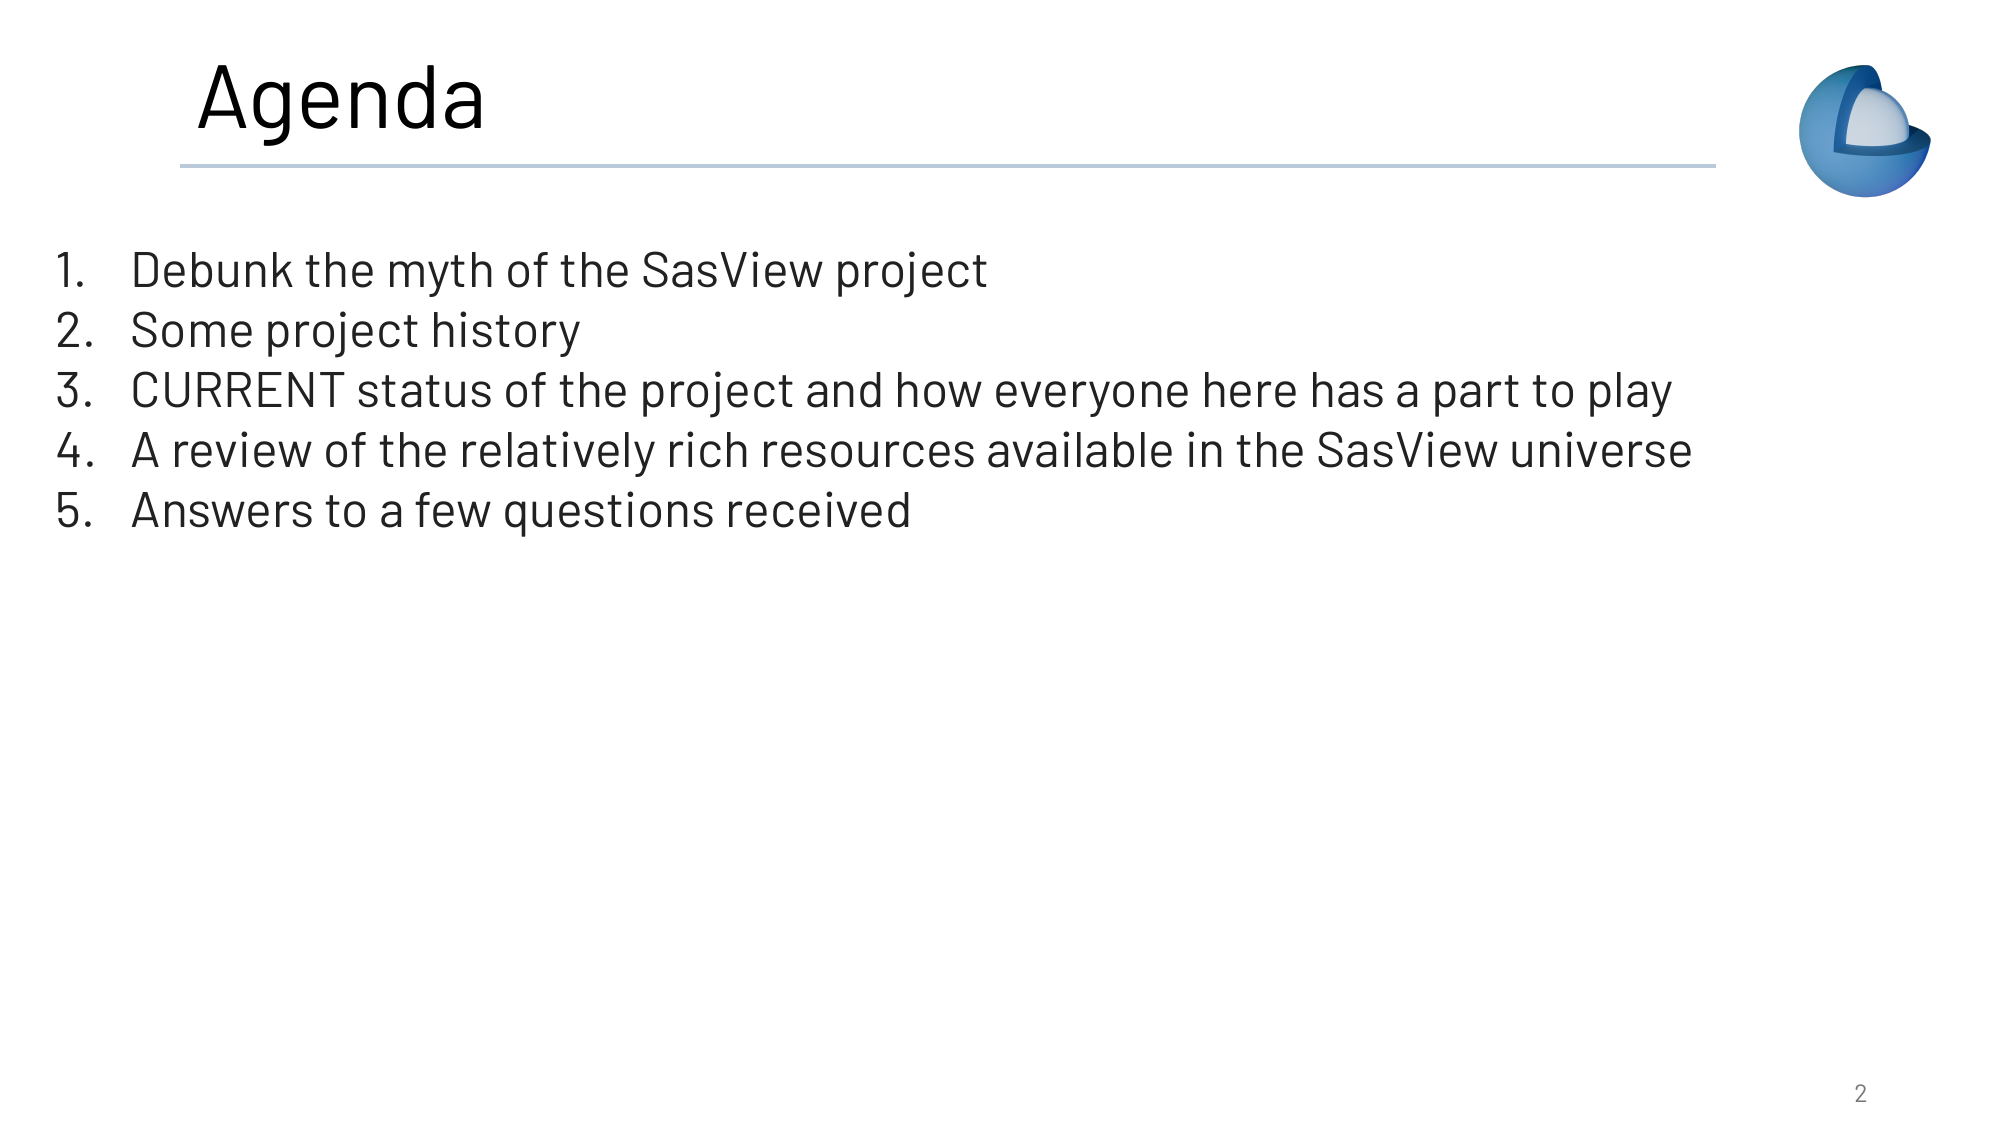

# Agenda
Debunk the myth of the SasView project
Some project history
CURRENT status of the project and how everyone here has a part to play
A review of the relatively rich resources available in the SasView universe
Answers to a few questions received

2